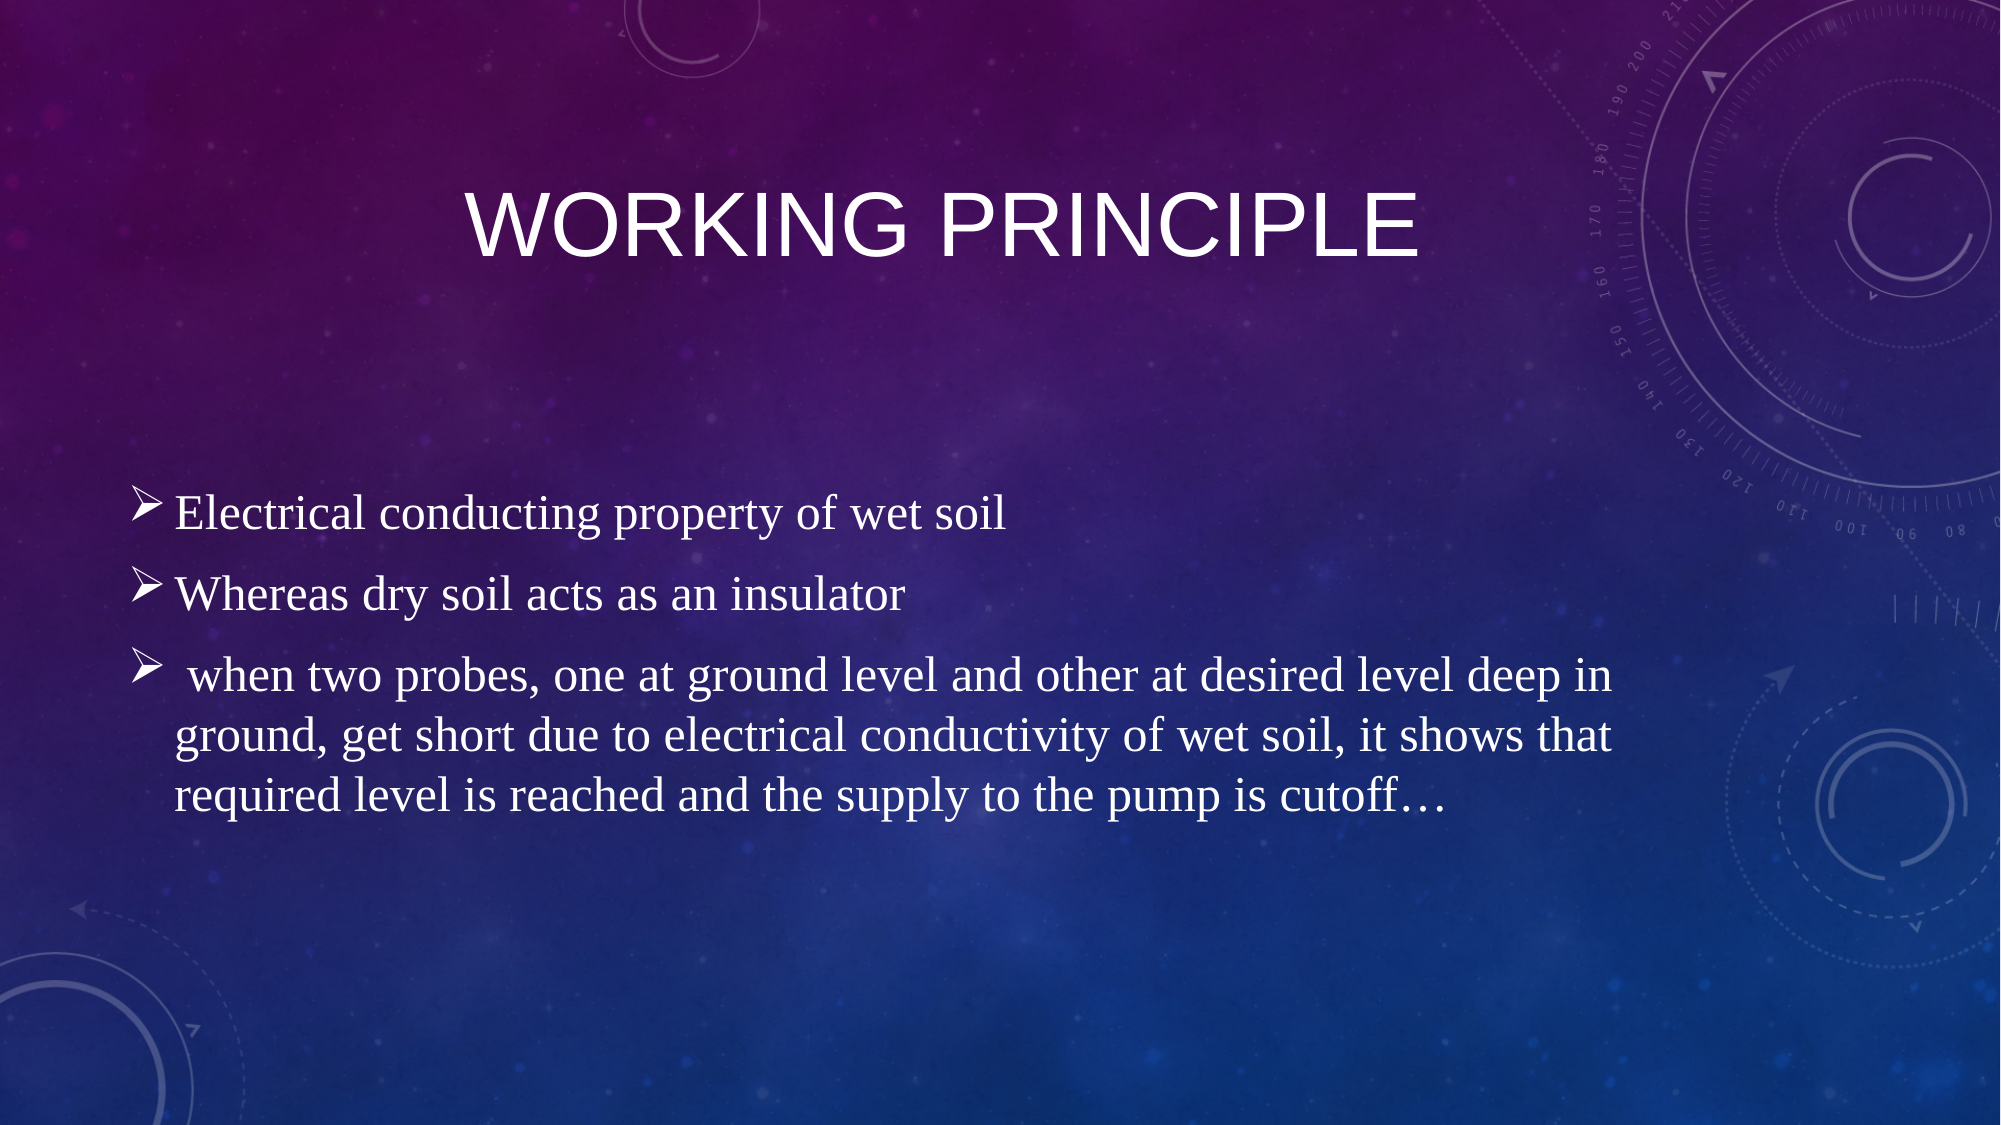

# Working Principle
Electrical conducting property of wet soil
Whereas dry soil acts as an insulator
 when two probes, one at ground level and other at desired level deep in ground, get short due to electrical conductivity of wet soil, it shows that required level is reached and the supply to the pump is cutoff…